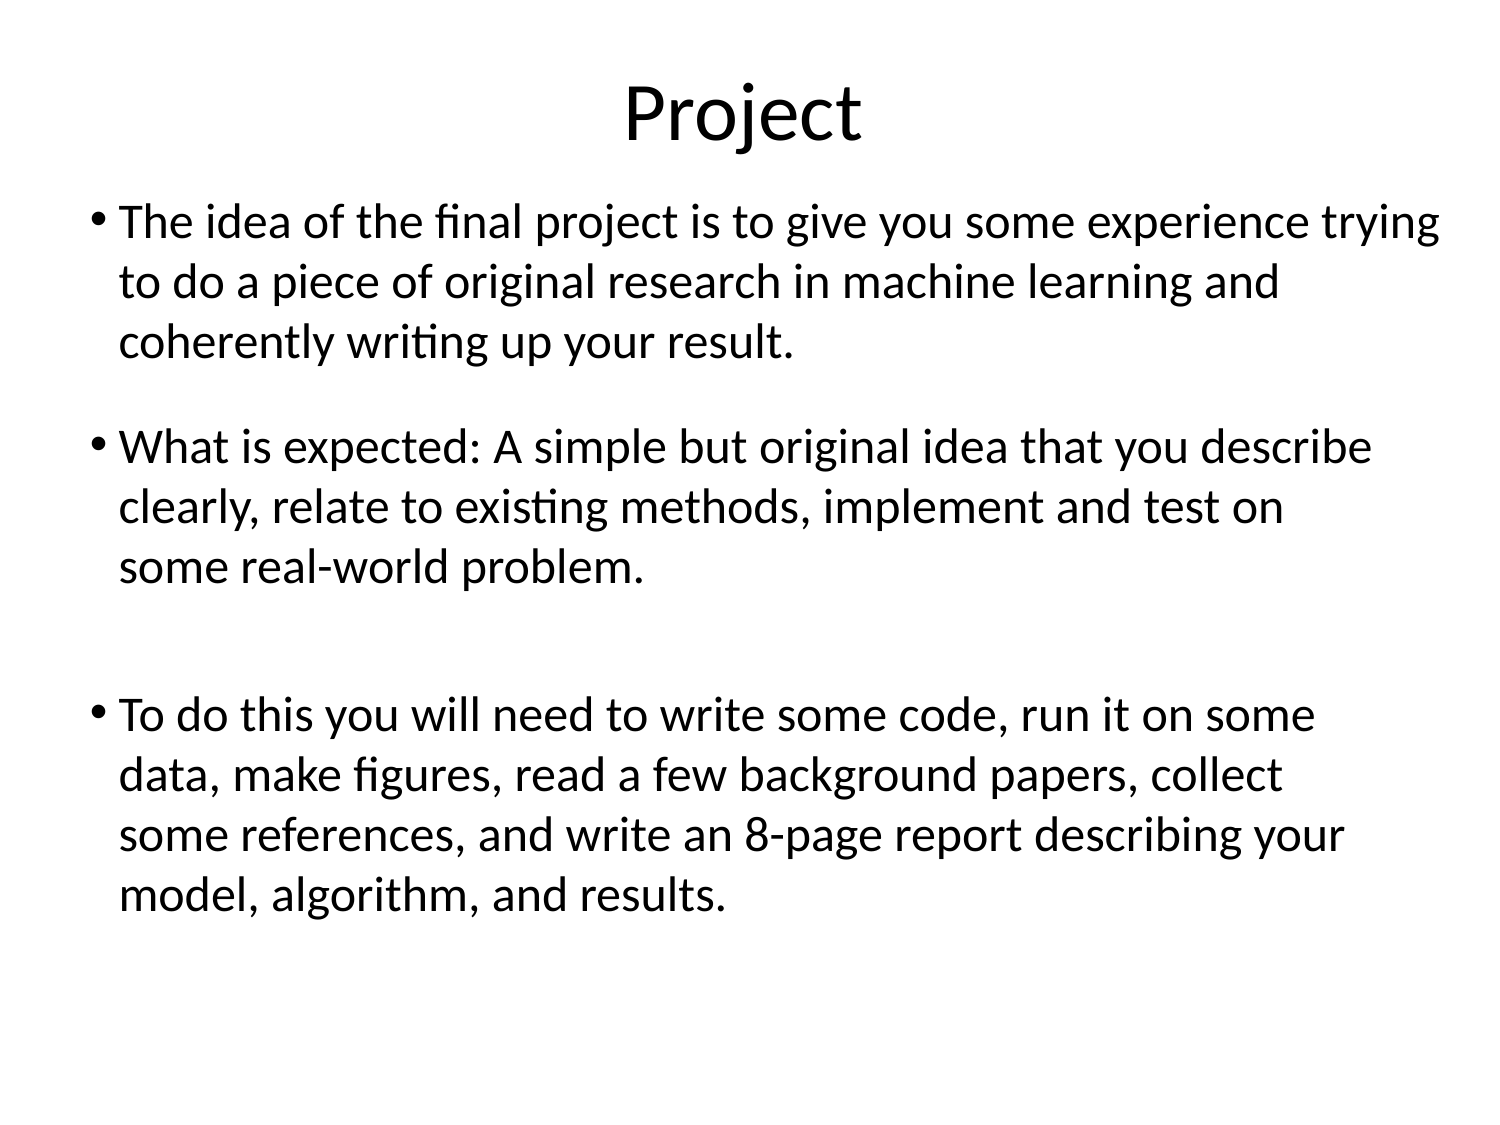

Project
The idea of the final project is to give you some experience trying to do a piece of original research in machine learning and coherently writing up your result.
What is expected: A simple but original idea that you describe clearly, relate to existing methods, implement and test on some real-world problem.
To do this you will need to write some code, run it on some data, make figures, read a few background papers, collect some references, and write an 8-page report describing your model, algorithm, and results.